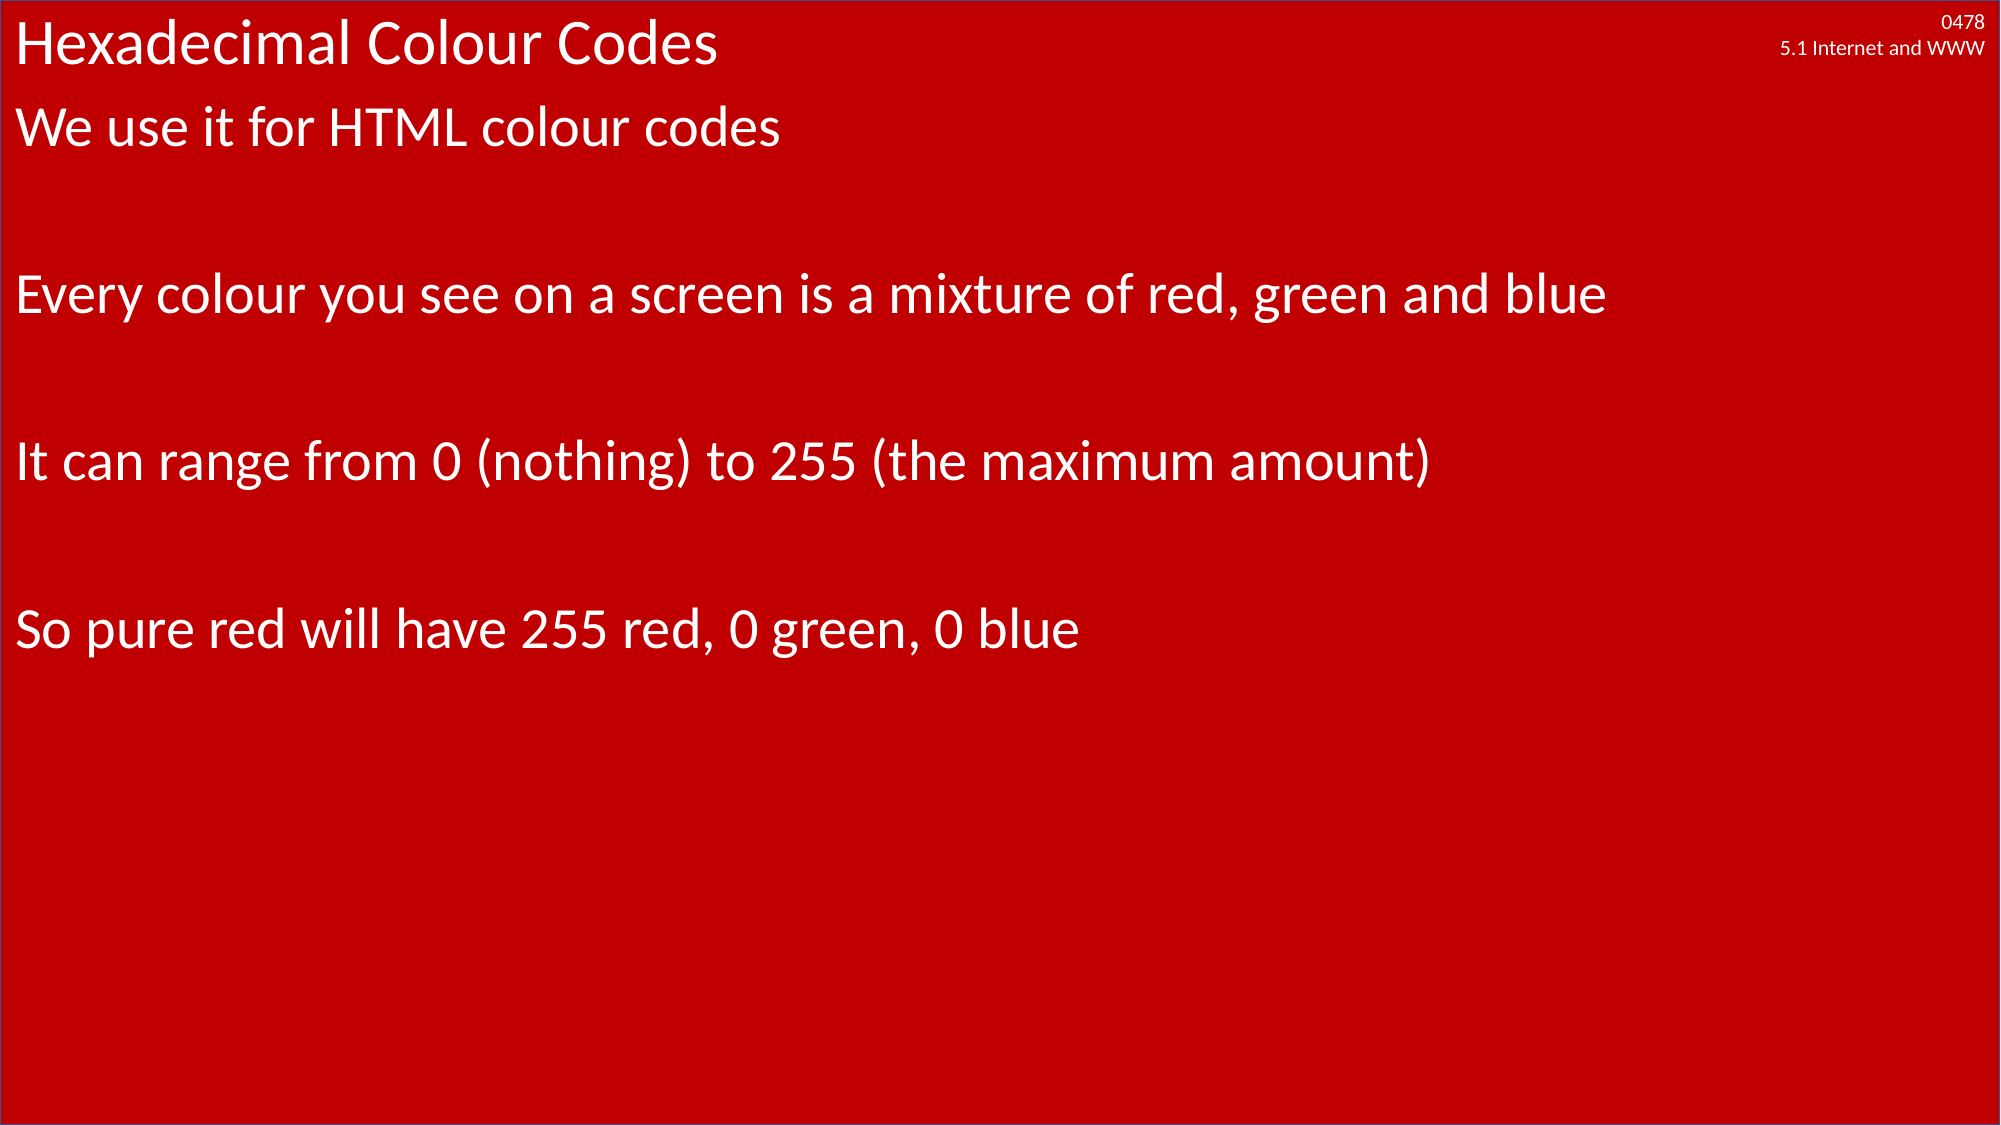

# Hexadecimal Colour Codes
We use it for HTML colour codes

Every colour you see on a screen is a mixture of red, green and blue

It can range from 0 (nothing) to 255 (the maximum amount)

So pure red will have 255 red, 0 green, 0 blue